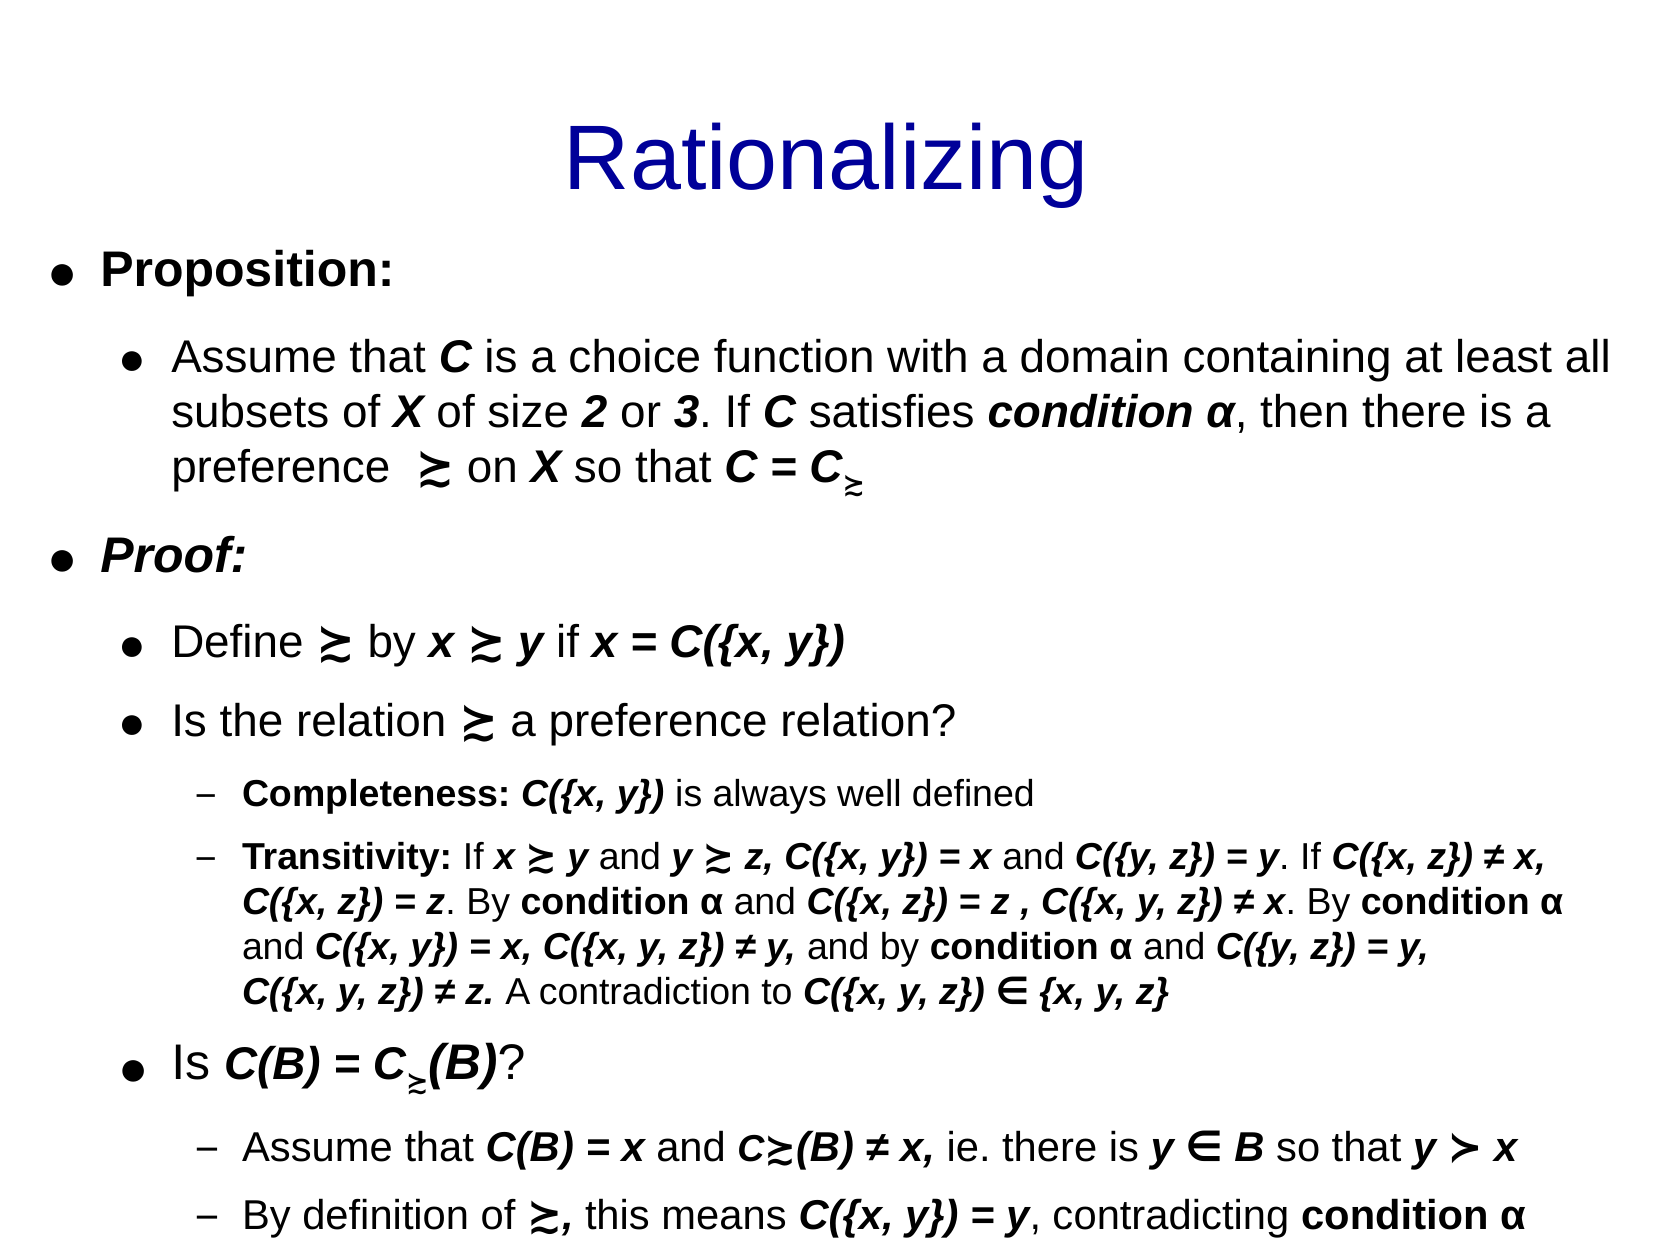

Rationalizing
Proposition:
Assume that C is a choice function with a domain containing at least all subsets of X of size 2 or 3. If C satisfies condition α, then there is a preference  ≿ on X so that C = C≿
Proof:
Define ≿ by x ≿ y if x = C({x, y})
Is the relation ≿ a preference relation?
Completeness: C({x, y}) is always well defined
Transitivity: If x ≿ y and y ≿ z, C({x, y}) = x and C({y, z}) = y. If C({x, z}) ≠ x, C({x, z}) = z. By condition α and C({x, z}) = z , C({x, y, z}) ≠ x. By condition α and C({x, y}) = x, C({x, y, z}) ≠ y, and by condition α and C({y, z}) = y,            C({x, y, z}) ≠ z. A contradiction to C({x, y, z}) ∈ {x, y, z}
Is C(B) = C≿(B)?
Assume that C(B) = x and C≿(B) ≠ x, ie. there is y ∈ B so that y ≻ x
By definition of ≿, this means C({x, y}) = y, contradicting condition α